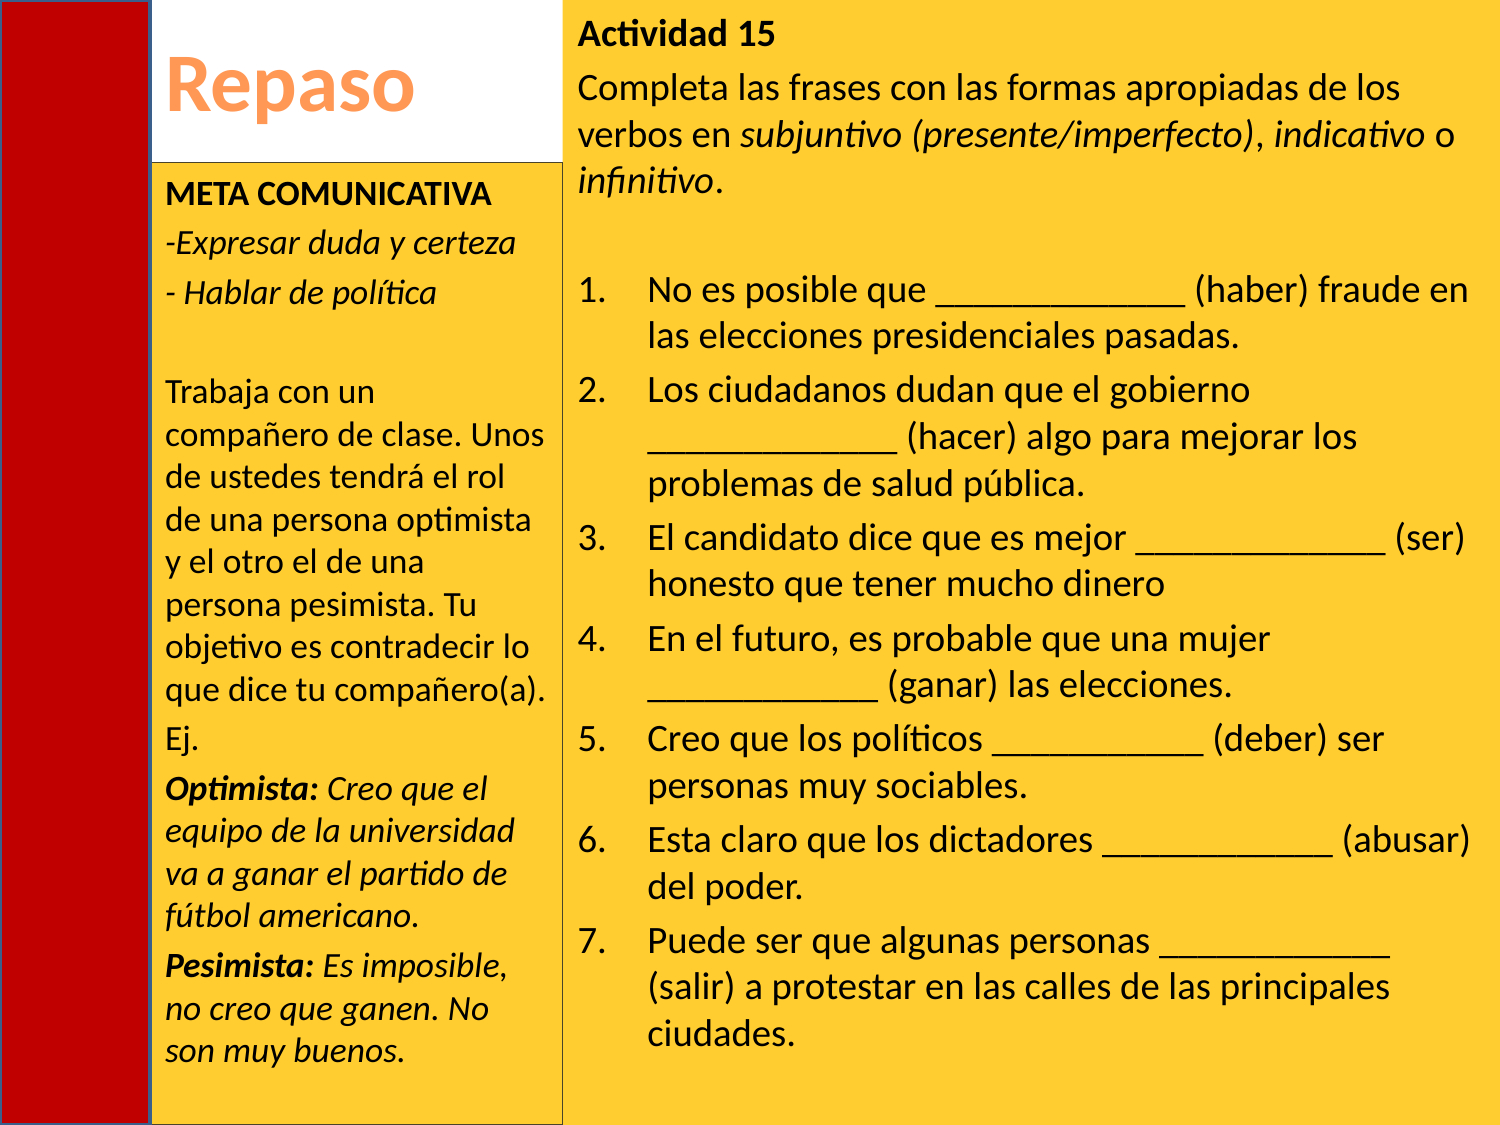

# Repaso
Actividad 15
Completa las frases con las formas apropiadas de los verbos en subjuntivo (presente/imperfecto), indicativo o infinitivo.

No es posible que _____________ (haber) fraude en las elecciones presidenciales pasadas.
Los ciudadanos dudan que el gobierno _____________ (hacer) algo para mejorar los problemas de salud pública.
El candidato dice que es mejor _____________ (ser) honesto que tener mucho dinero
En el futuro, es probable que una mujer  ____________ (ganar) las elecciones.
Creo que los políticos ___________ (deber) ser personas muy sociables.
Esta claro que los dictadores ____________ (abusar) del poder.
Puede ser que algunas personas ____________ (salir) a protestar en las calles de las principales ciudades.

Meta comunicativa
-Expresar duda y certeza
- Hablar de política

Trabaja con un compañero de clase. Unos de ustedes tendrá el rol de una persona optimista y el otro el de una persona pesimista. Tu objetivo es contradecir lo que dice tu compañero(a).
Ej.
Optimista: Creo que el equipo de la universidad va a ganar el partido de fútbol americano.
Pesimista: Es imposible, no creo que ganen. No son muy buenos.